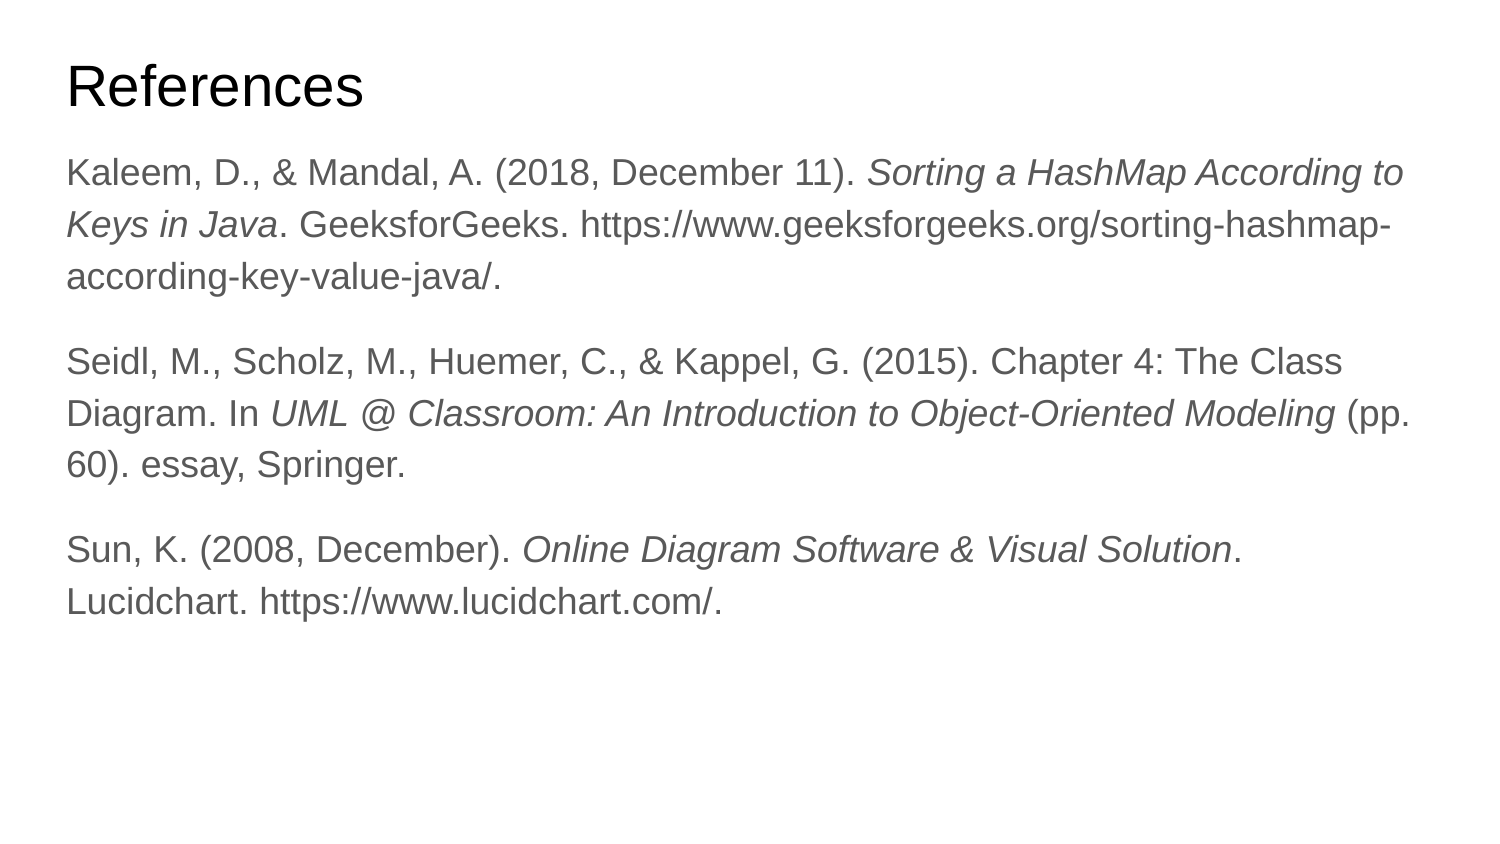

# References
Kaleem, D., & Mandal, A. (2018, December 11). Sorting a HashMap According to Keys in Java. GeeksforGeeks. https://www.geeksforgeeks.org/sorting-hashmap-according-key-value-java/.
Seidl, M., Scholz, M., Huemer, C., & Kappel, G. (2015). Chapter 4: The Class Diagram. In UML @ Classroom: An Introduction to Object-Oriented Modeling (pp. 60). essay, Springer.
Sun, K. (2008, December). Online Diagram Software & Visual Solution. Lucidchart. https://www.lucidchart.com/.